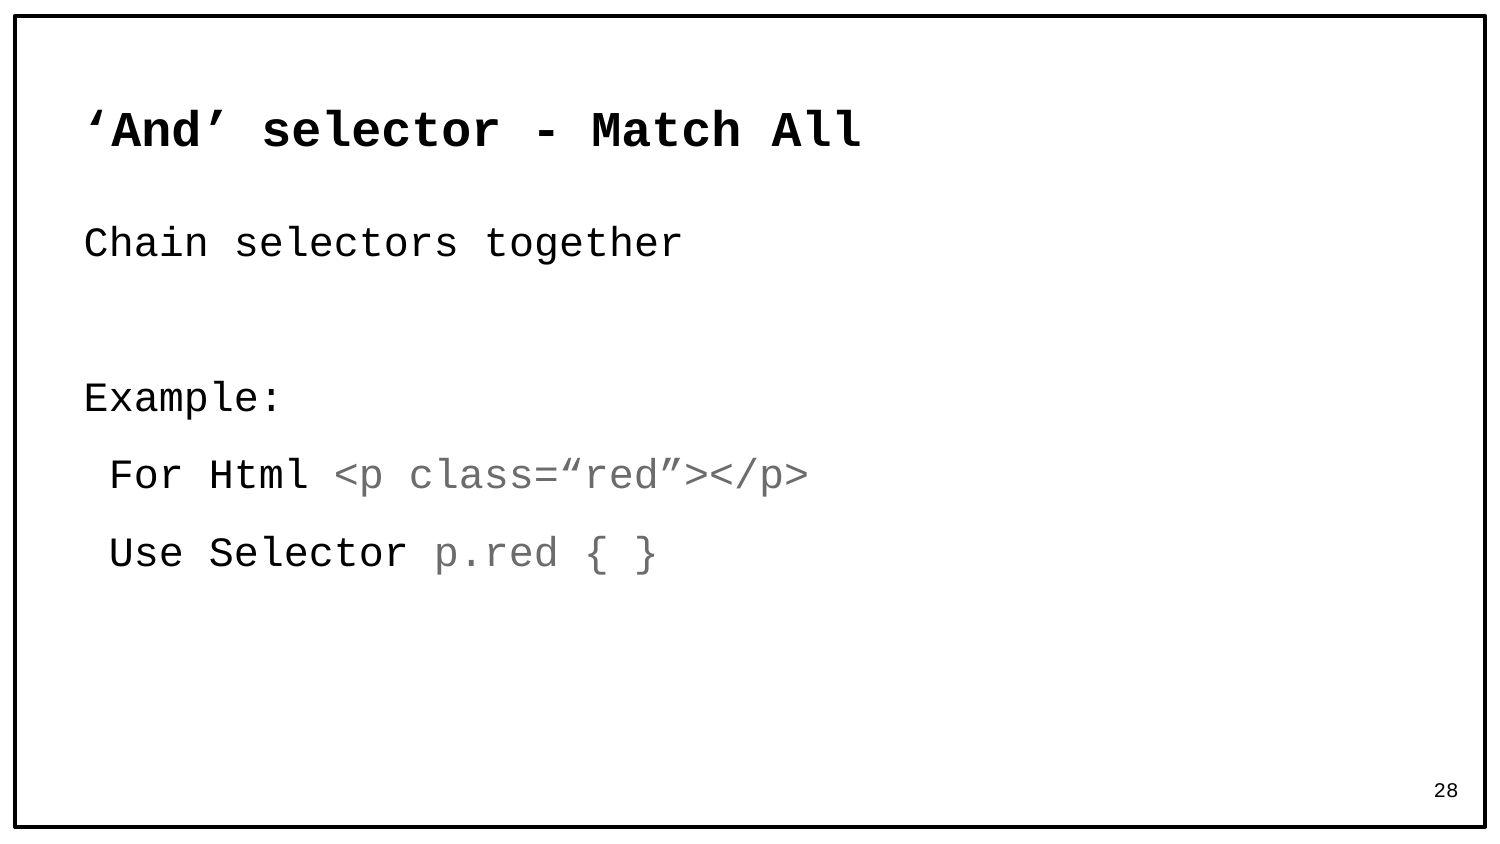

# ‘And’ selector - Match All
Chain selectors together

Example:
 For Html <p class=“red”></p>
 Use Selector p.red { }
28